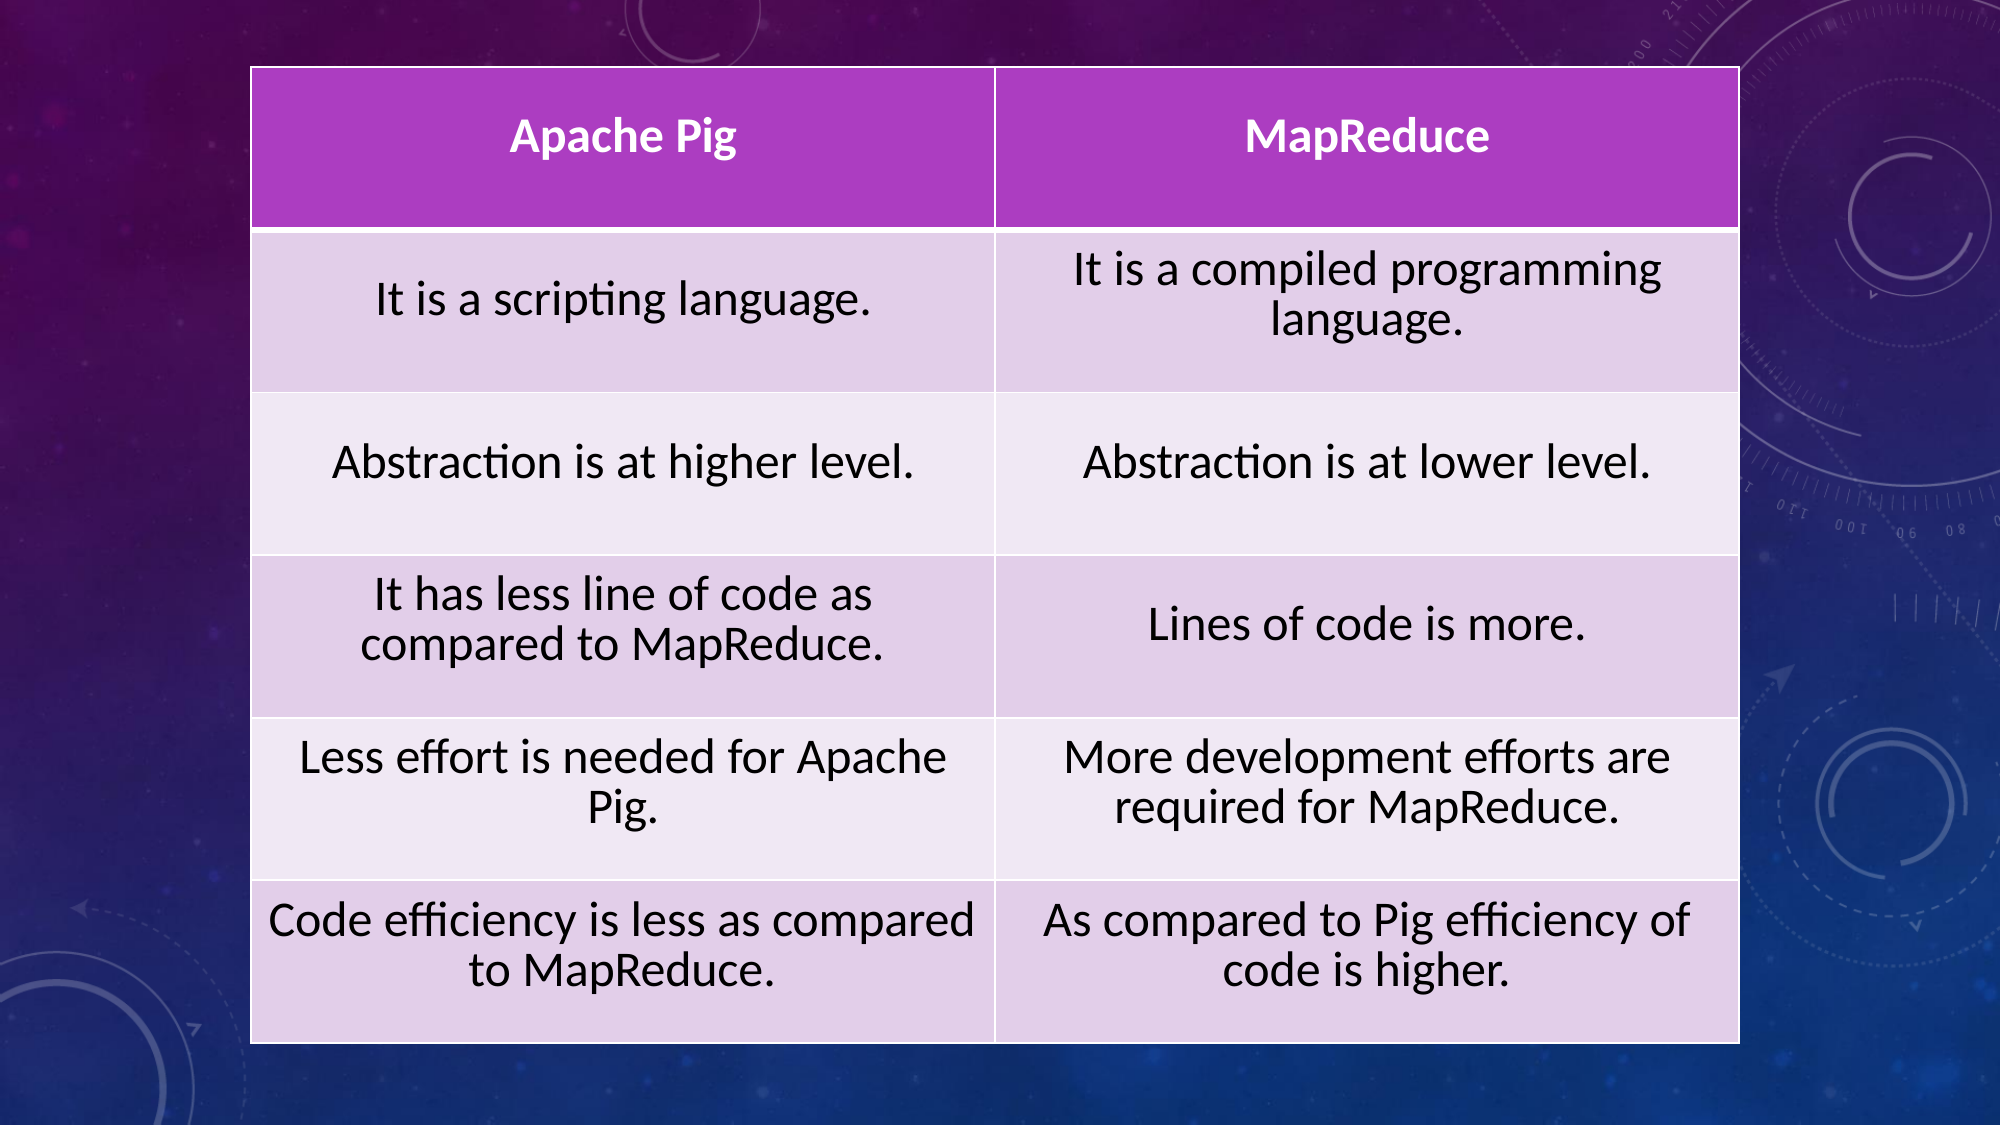

| Apache Pig | MapReduce |
| --- | --- |
| It is a scripting language. | It is a compiled programming language. |
| Abstraction is at higher level. | Abstraction is at lower level. |
| It has less line of code as compared to MapReduce. | Lines of code is more. |
| Less effort is needed for Apache Pig. | More development efforts are required for MapReduce. |
| Code efficiency is less as compared to MapReduce. | As compared to Pig efficiency of code is higher. |